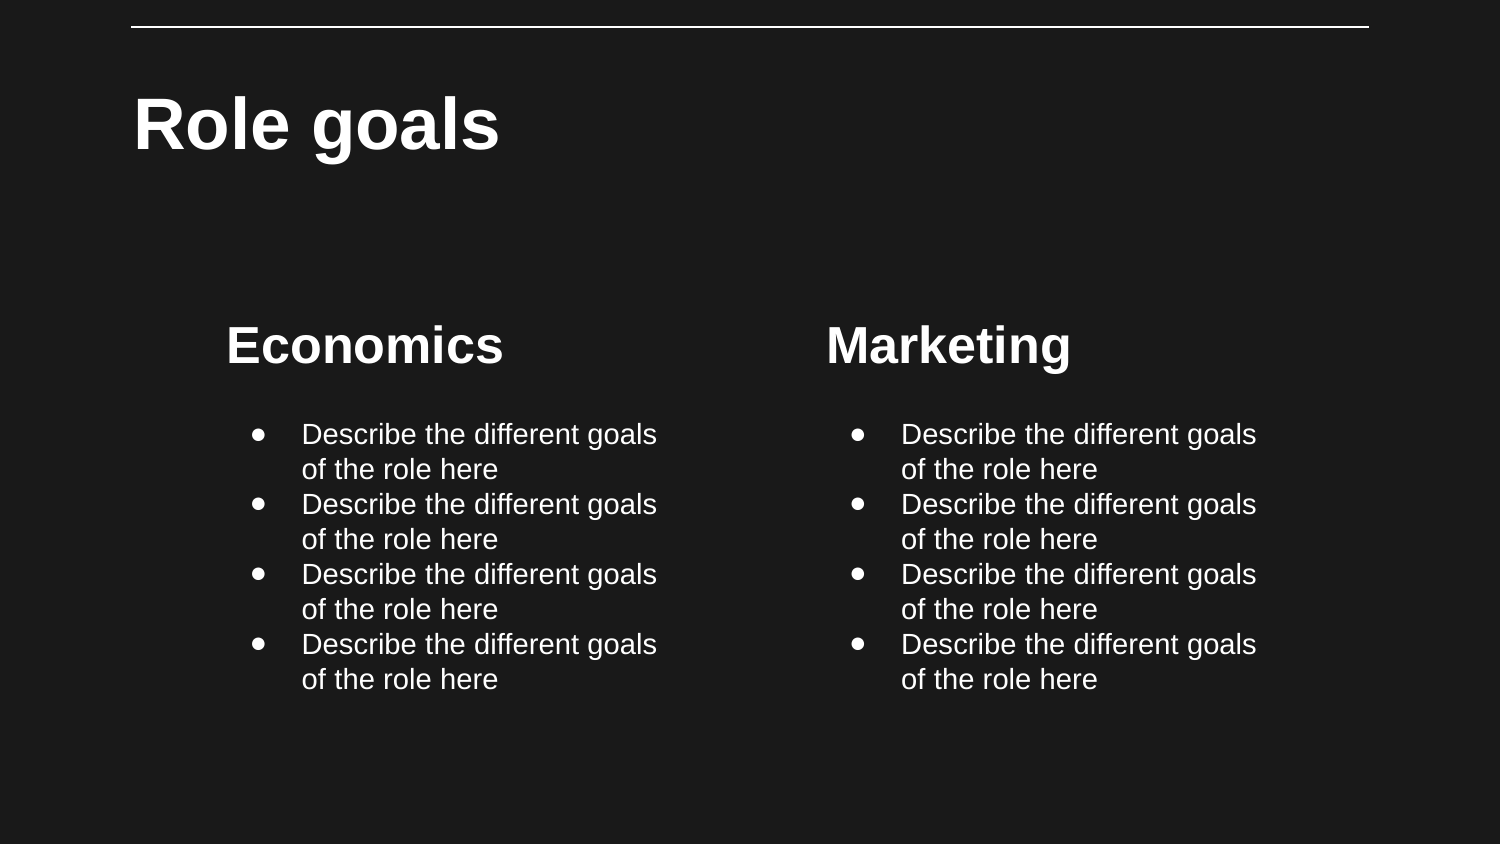

# Role goals
Economics
Marketing
Describe the different goals of the role here
Describe the different goals of the role here
Describe the different goals of the role here
Describe the different goals of the role here
Describe the different goals of the role here
Describe the different goals of the role here
Describe the different goals of the role here
Describe the different goals of the role here